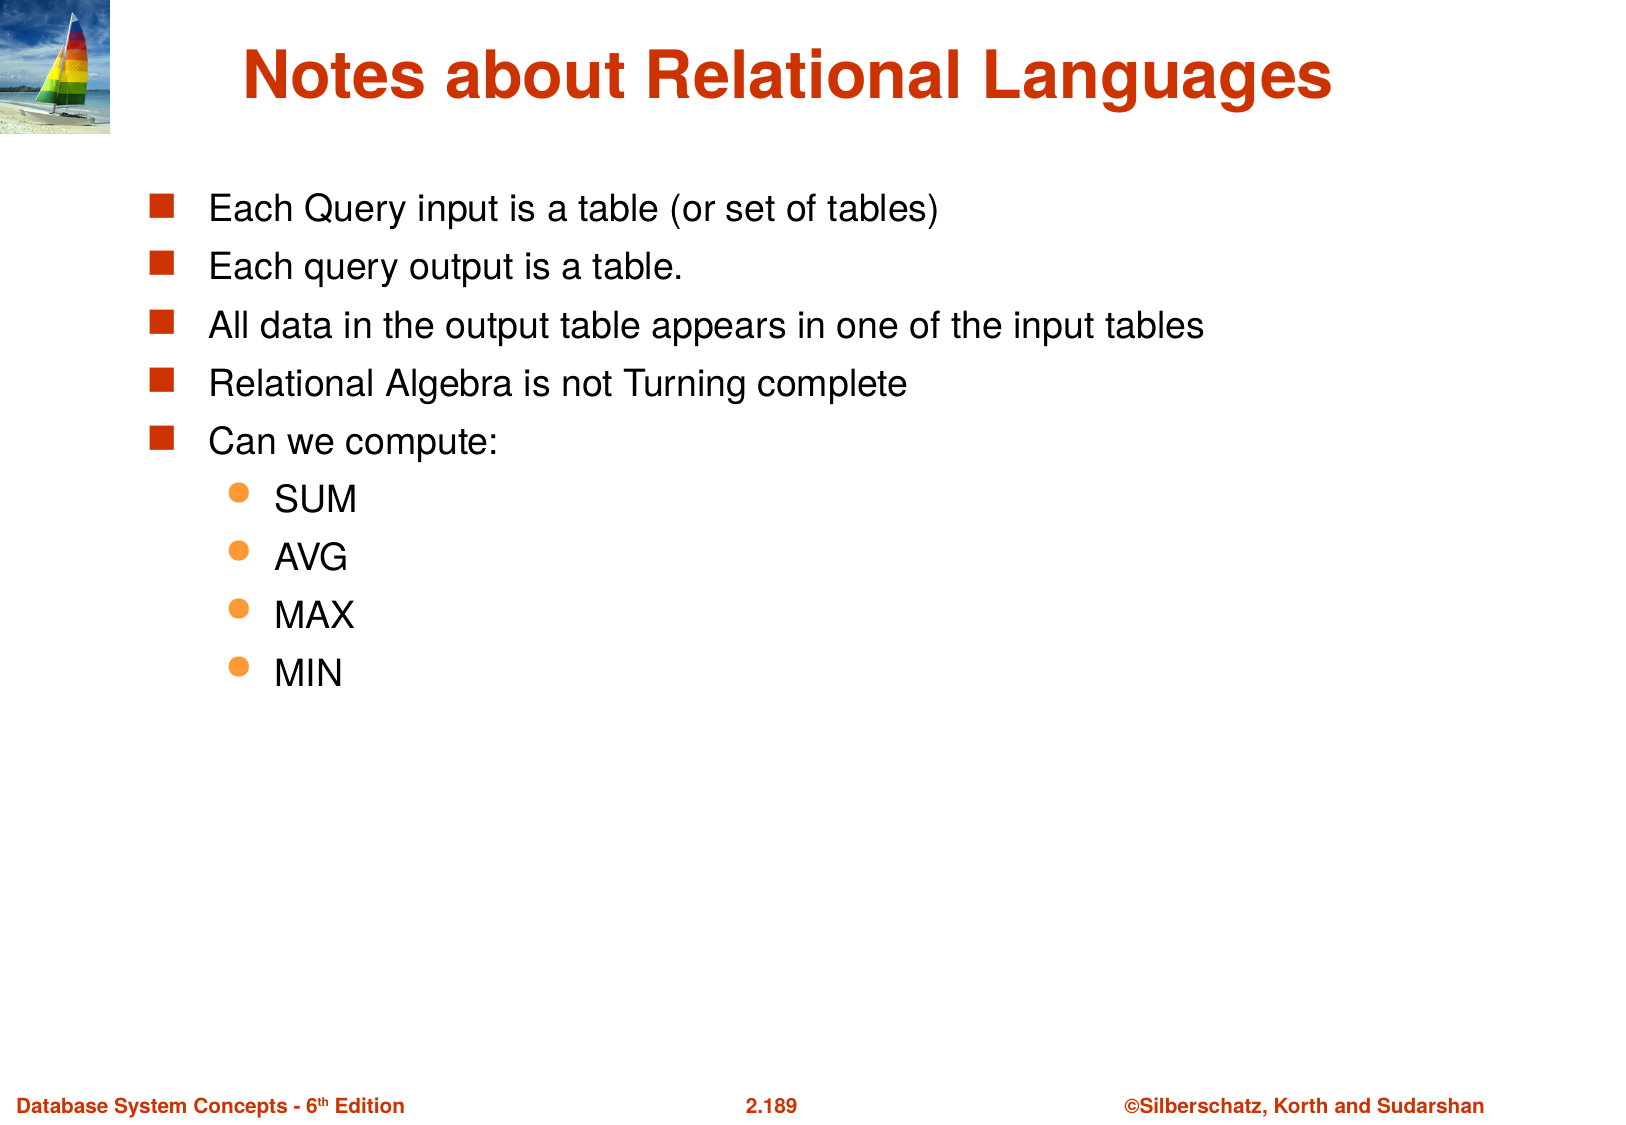

Notes about Relational Languages
Each Query input is a table (or set of tables)
Each query output is a table.
All data in the output table appears in one of the input tables
Relational Algebra is not Turning complete
Can we compute:
SUM
AVG
MAX
MIN